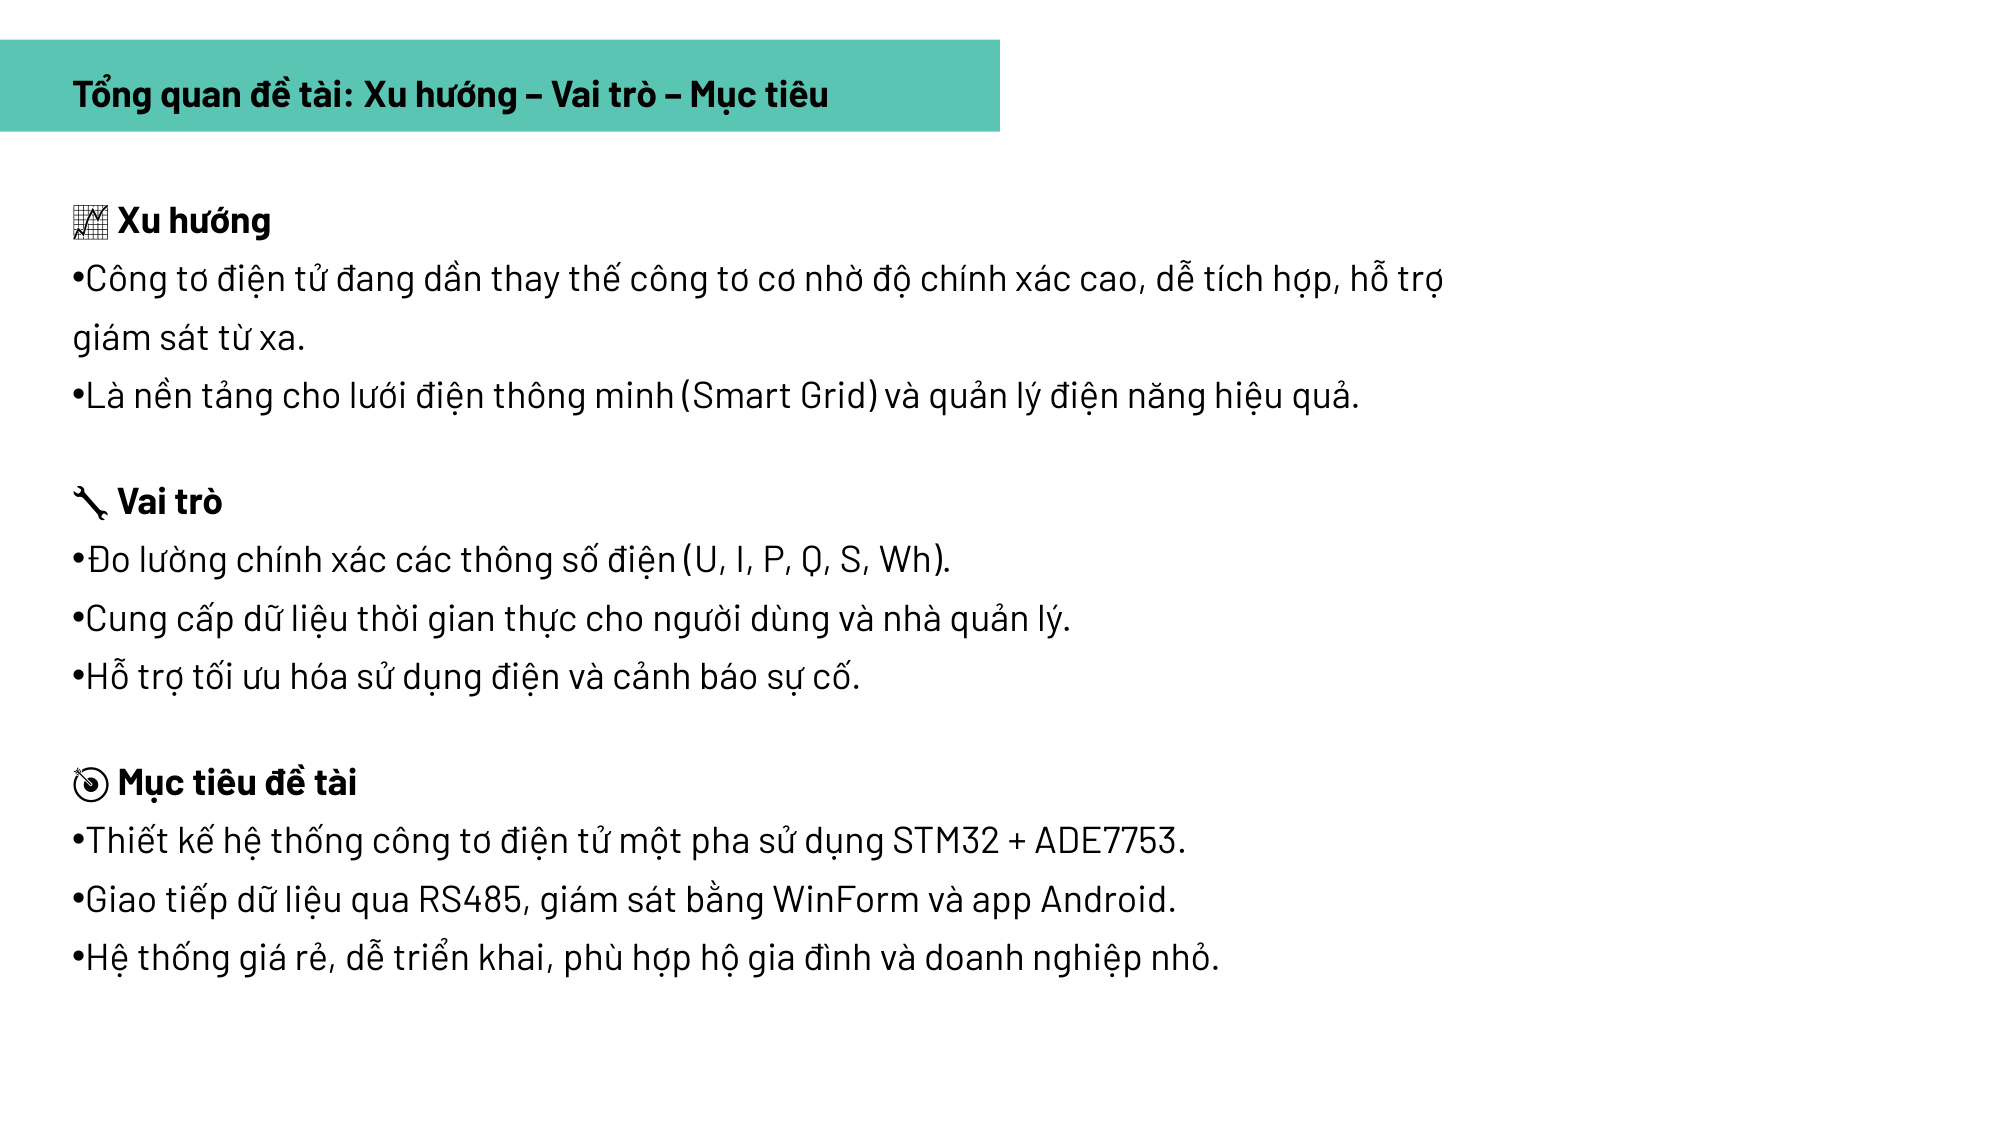

Tổng quan đề tài: Xu hướng – Vai trò – Mục tiêu
📈 Xu hướng
Công tơ điện tử đang dần thay thế công tơ cơ nhờ độ chính xác cao, dễ tích hợp, hỗ trợ giám sát từ xa.
Là nền tảng cho lưới điện thông minh (Smart Grid) và quản lý điện năng hiệu quả.
🔧 Vai trò
Đo lường chính xác các thông số điện (U, I, P, Q, S, Wh).
Cung cấp dữ liệu thời gian thực cho người dùng và nhà quản lý.
Hỗ trợ tối ưu hóa sử dụng điện và cảnh báo sự cố.
🎯 Mục tiêu đề tài
Thiết kế hệ thống công tơ điện tử một pha sử dụng STM32 + ADE7753.
Giao tiếp dữ liệu qua RS485, giám sát bằng WinForm và app Android.
Hệ thống giá rẻ, dễ triển khai, phù hợp hộ gia đình và doanh nghiệp nhỏ.